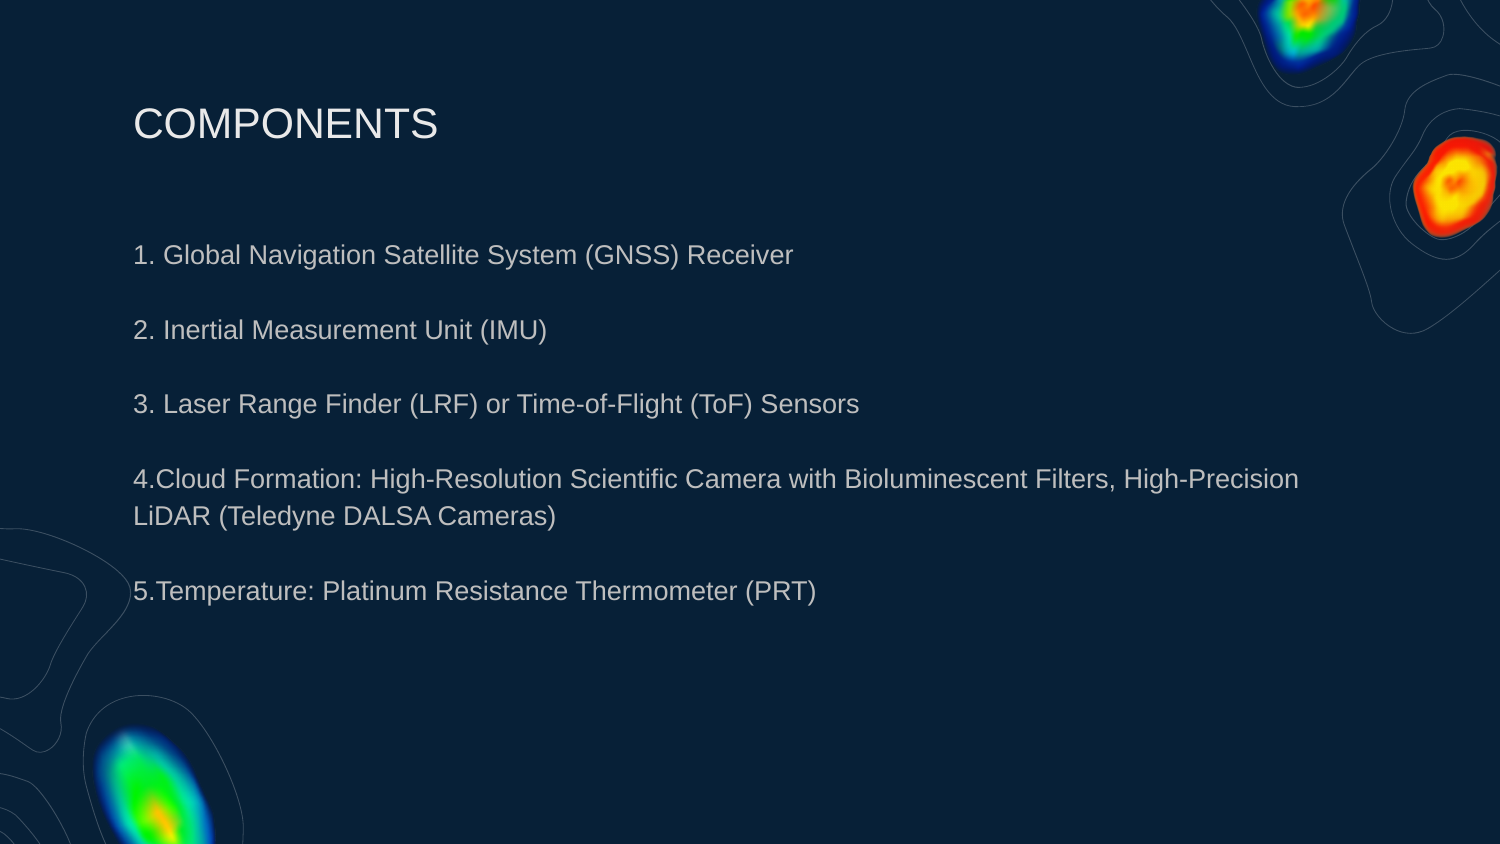

# COMPONENTS

1.⁠ ⁠Global Navigation Satellite System (GNSS) Receiver

2.⁠ ⁠Inertial Measurement Unit (IMU)

3.⁠ ⁠Laser Range Finder (LRF) or Time-of-Flight (ToF) Sensors
4.Cloud Formation: High-Resolution Scientific Camera with Bioluminescent Filters, High-Precision LiDAR (Teledyne DALSA Cameras)

5.Temperature: Platinum Resistance Thermometer (PRT)